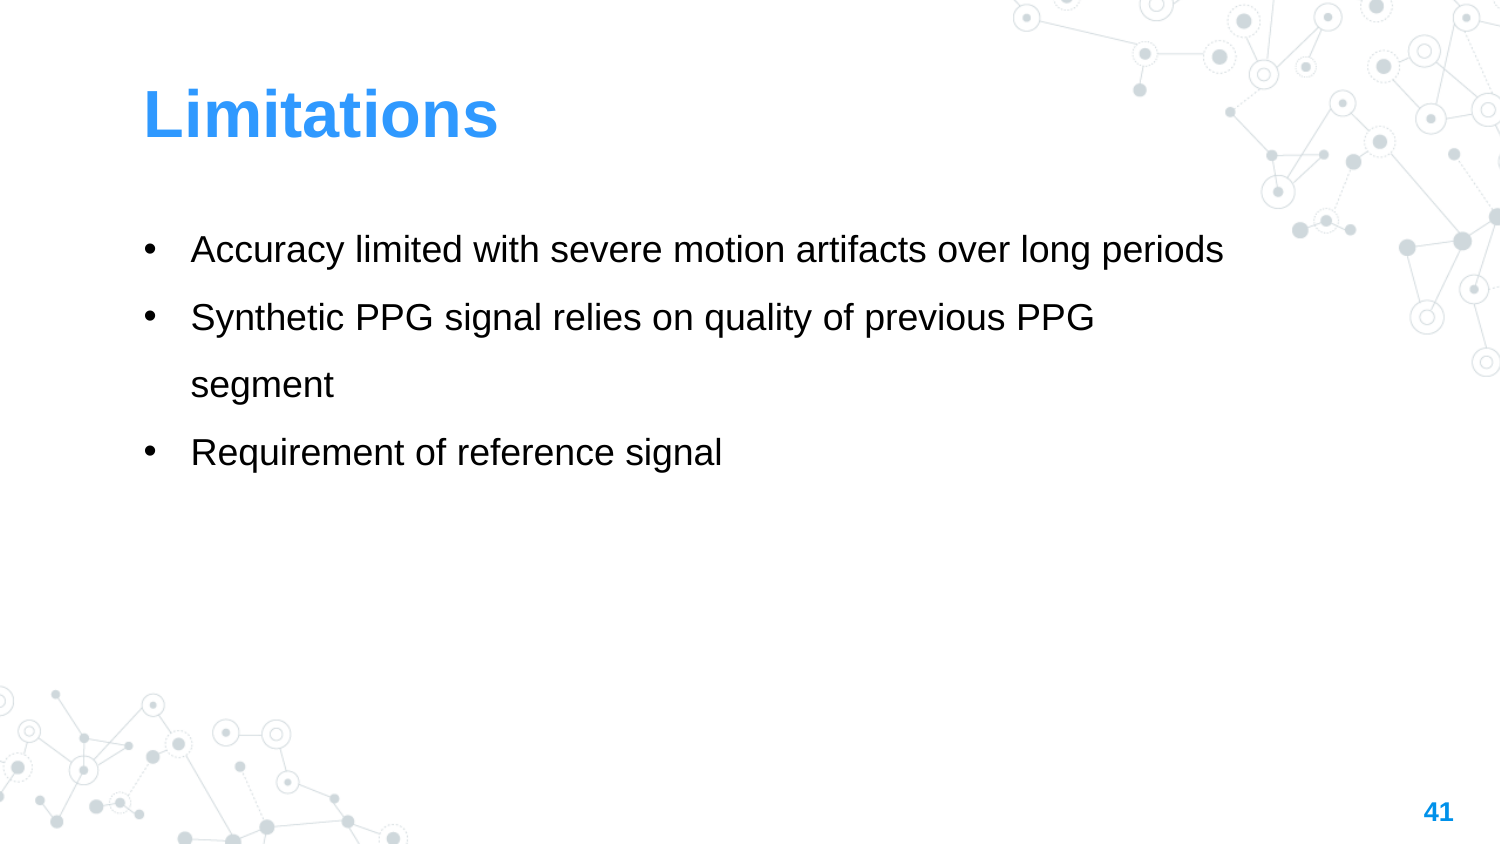

# Limitations
Accuracy limited with severe motion artifacts over long periods
Synthetic PPG signal relies on quality of previous PPG segment
Requirement of reference signal

41